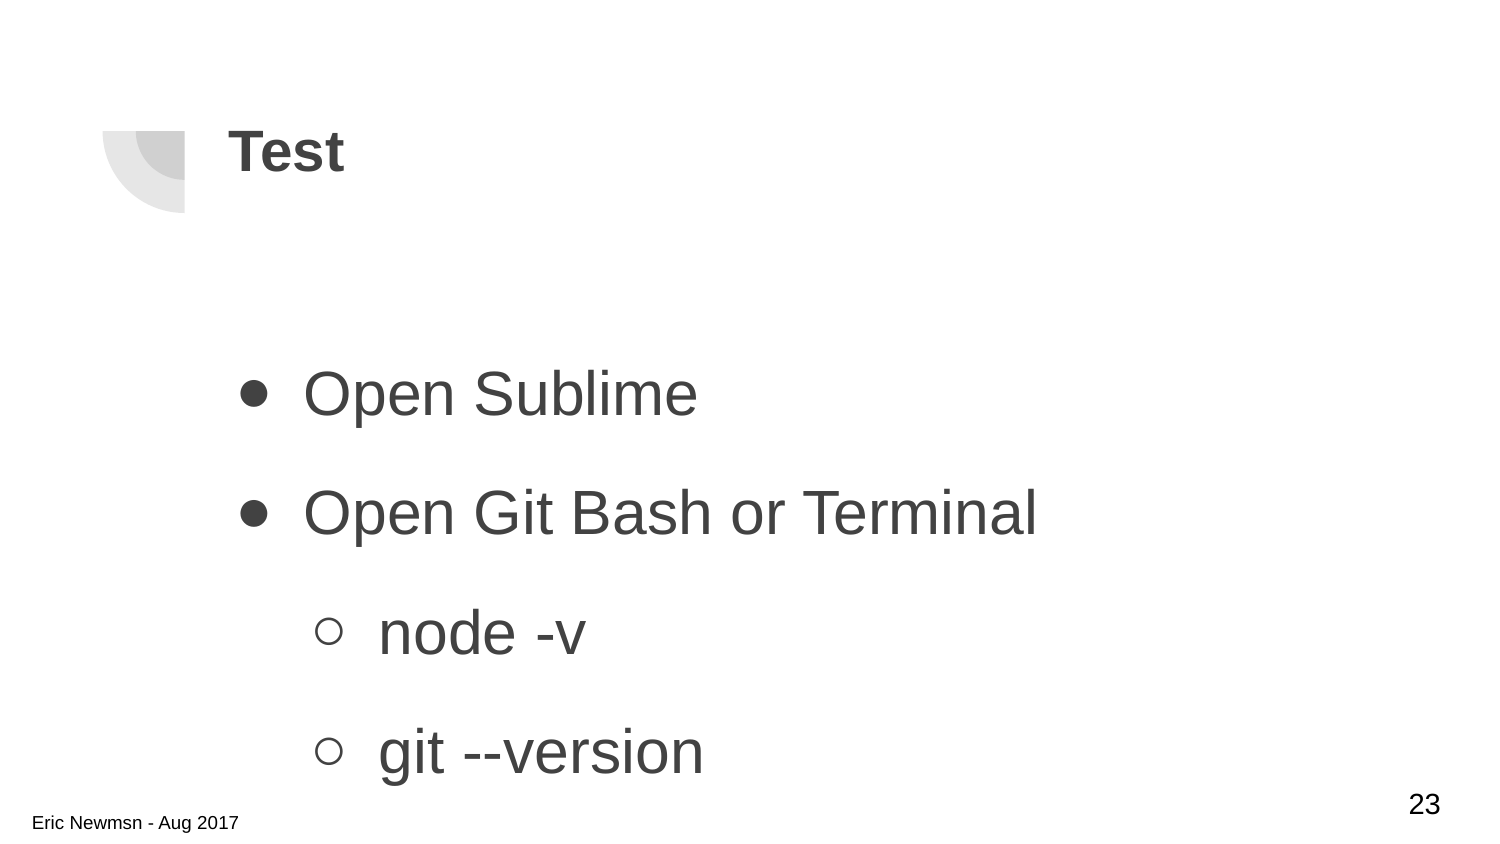

# Test
Open Sublime
Open Git Bash or Terminal
node -v
git --version
heroku --version
23